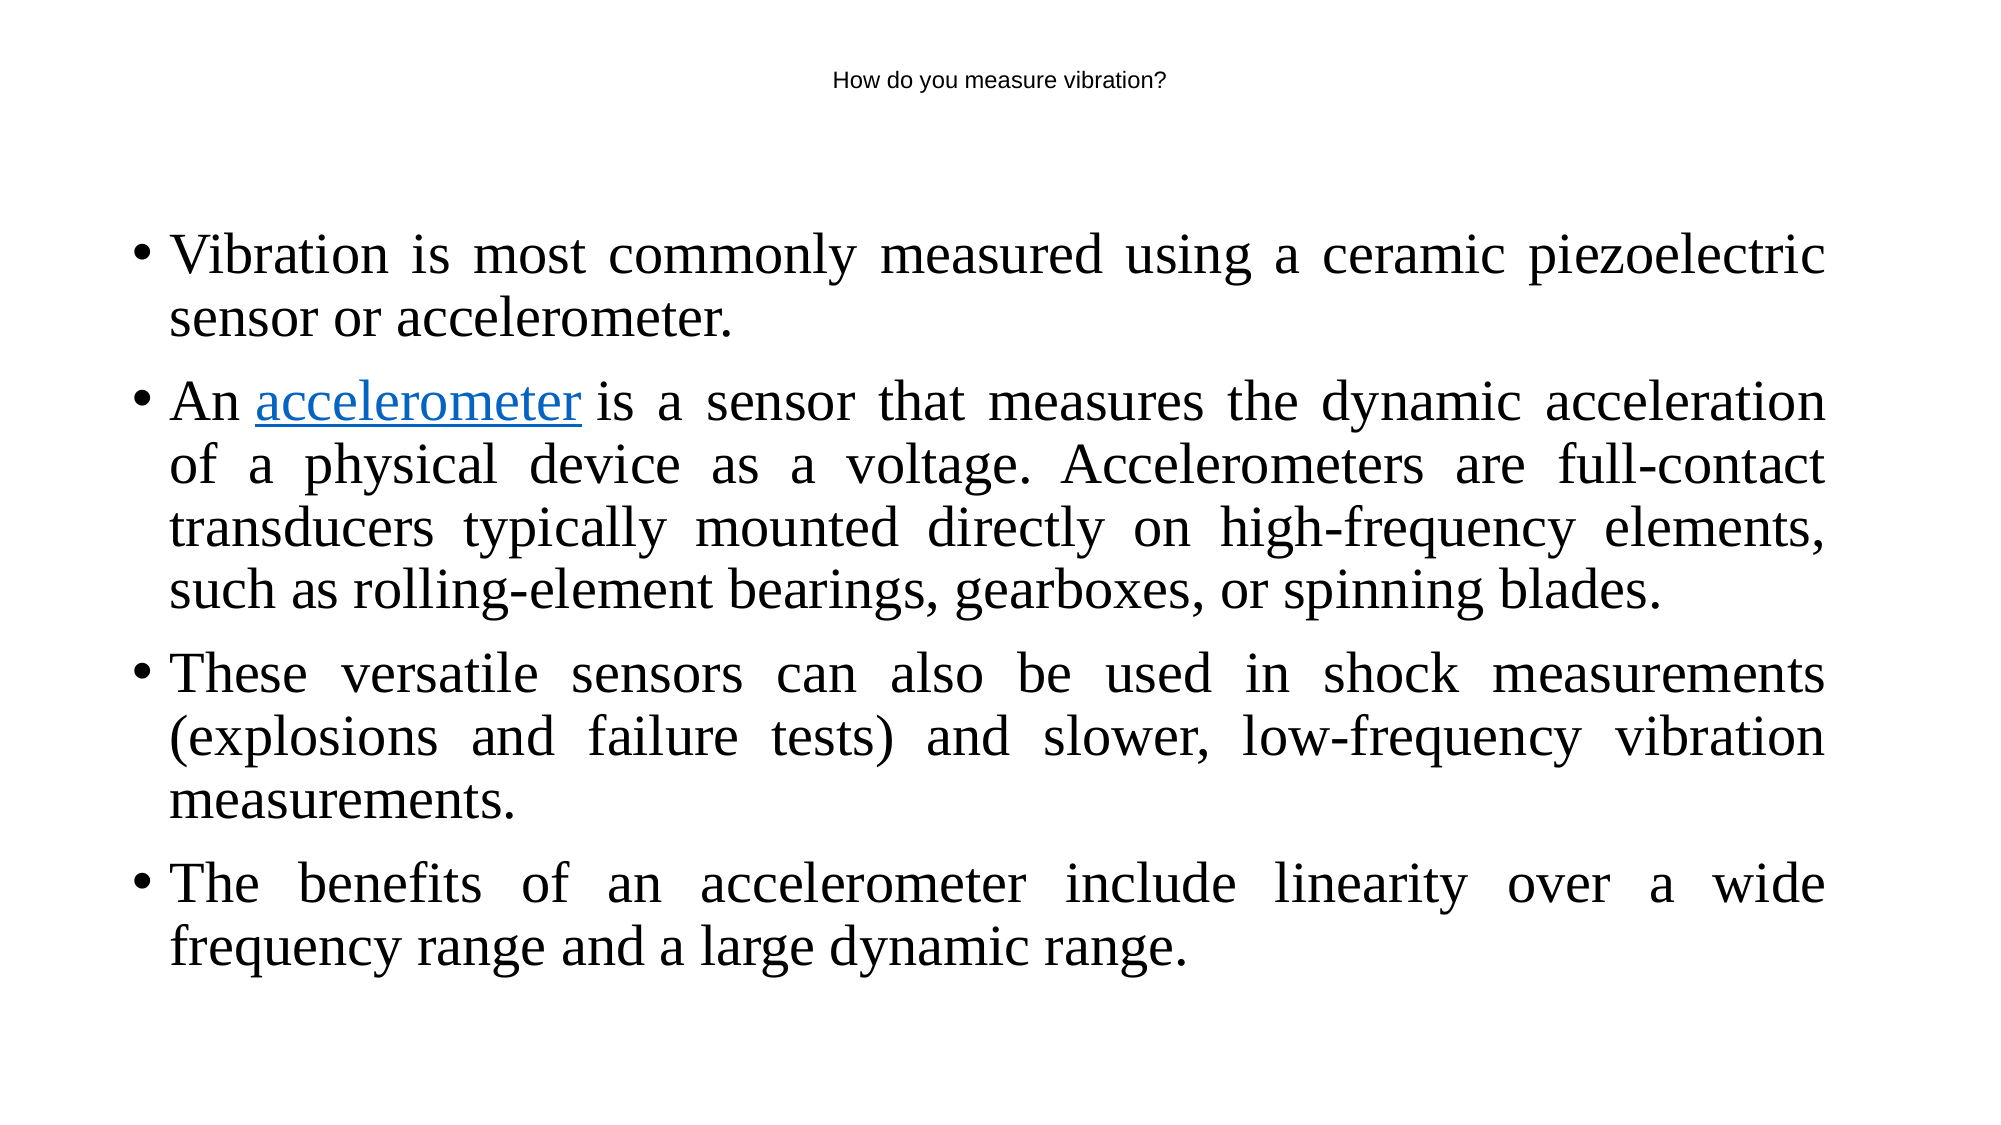

# How do you measure vibration?
Vibration is most commonly measured using a ceramic piezoelectric sensor or accelerometer.
An accelerometer is a sensor that measures the dynamic acceleration of a physical device as a voltage. Accelerometers are full-contact transducers typically mounted directly on high-frequency elements, such as rolling-element bearings, gearboxes, or spinning blades.
These versatile sensors can also be used in shock measurements (explosions and failure tests) and slower, low-frequency vibration measurements.
The benefits of an accelerometer include linearity over a wide frequency range and a large dynamic range.